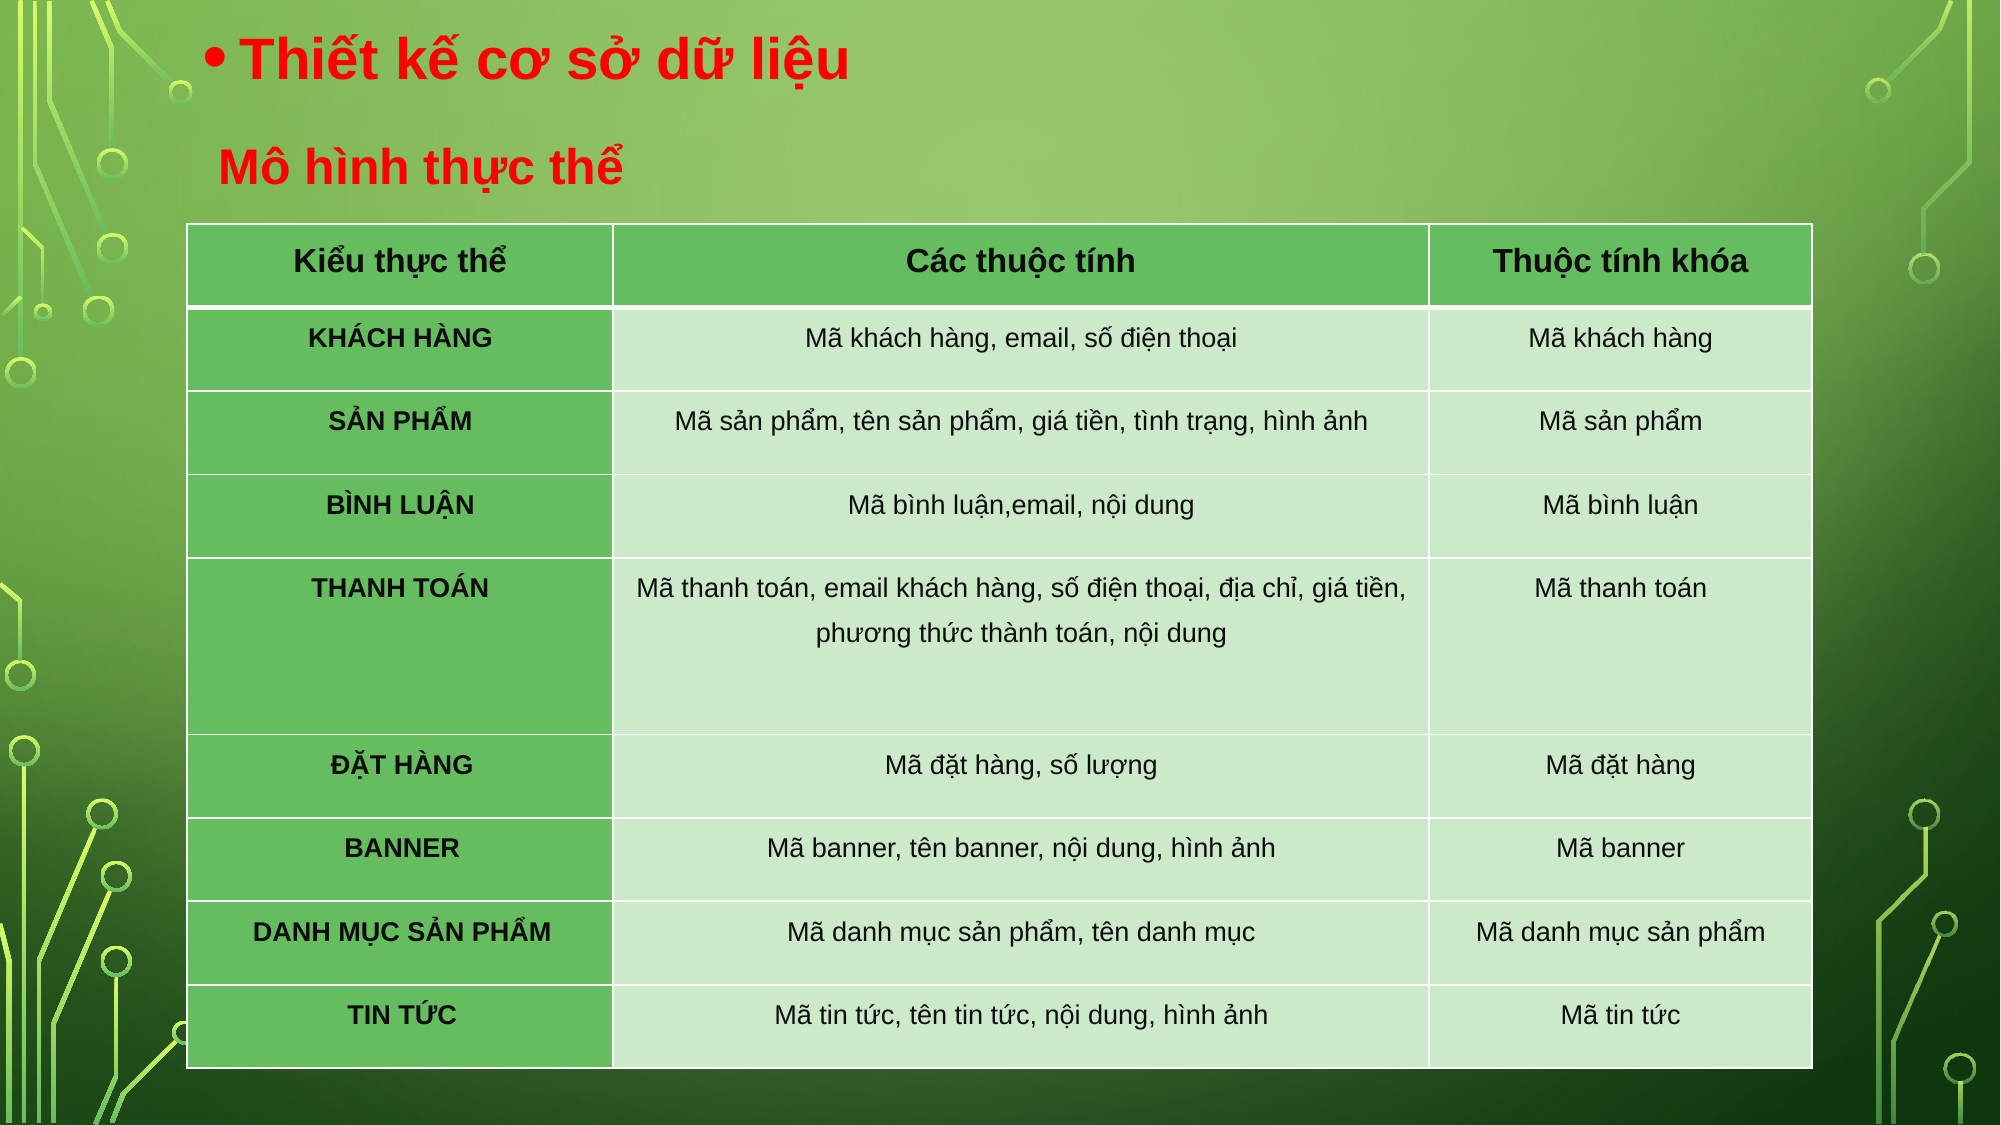

Thiết kế cơ sở dữ liệu
 Mô hình thực thể

#
| Kiểu thực thể | Các thuộc tính | Thuộc tính khóa |
| --- | --- | --- |
| KHÁCH HÀNG | Mã khách hàng, email, số điện thoại | Mã khách hàng |
| SẢN PHẨM | Mã sản phẩm, tên sản phẩm, giá tiền, tình trạng, hình ảnh | Mã sản phẩm |
| BÌNH LUẬN | Mã bình luận,email, nội dung | Mã bình luận |
| THANH TOÁN | Mã thanh toán, email khách hàng, số điện thoại, địa chỉ, giá tiền, phương thức thành toán, nội dung | Mã thanh toán |
| ĐẶT HÀNG | Mã đặt hàng, số lượng | Mã đặt hàng |
| BANNER | Mã banner, tên banner, nội dung, hình ảnh | Mã banner |
| DANH MỤC SẢN PHẨM | Mã danh mục sản phẩm, tên danh mục | Mã danh mục sản phẩm |
| TIN TỨC | Mã tin tức, tên tin tức, nội dung, hình ảnh | Mã tin tức |